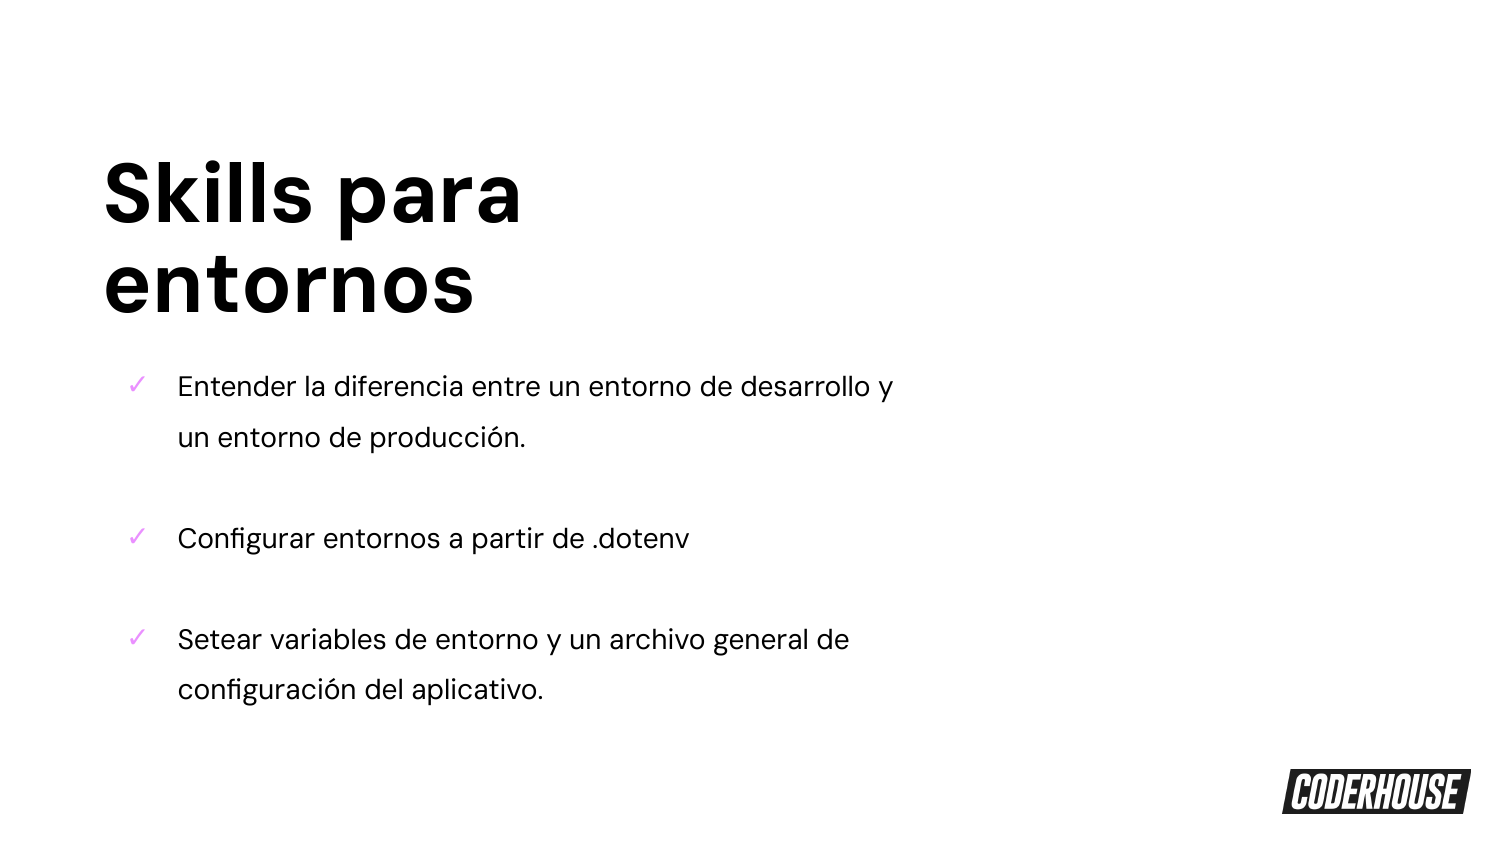

Skills para entornos
Entender la diferencia entre un entorno de desarrollo y un entorno de producción.

Configurar entornos a partir de .dotenv

Setear variables de entorno y un archivo general de configuración del aplicativo.